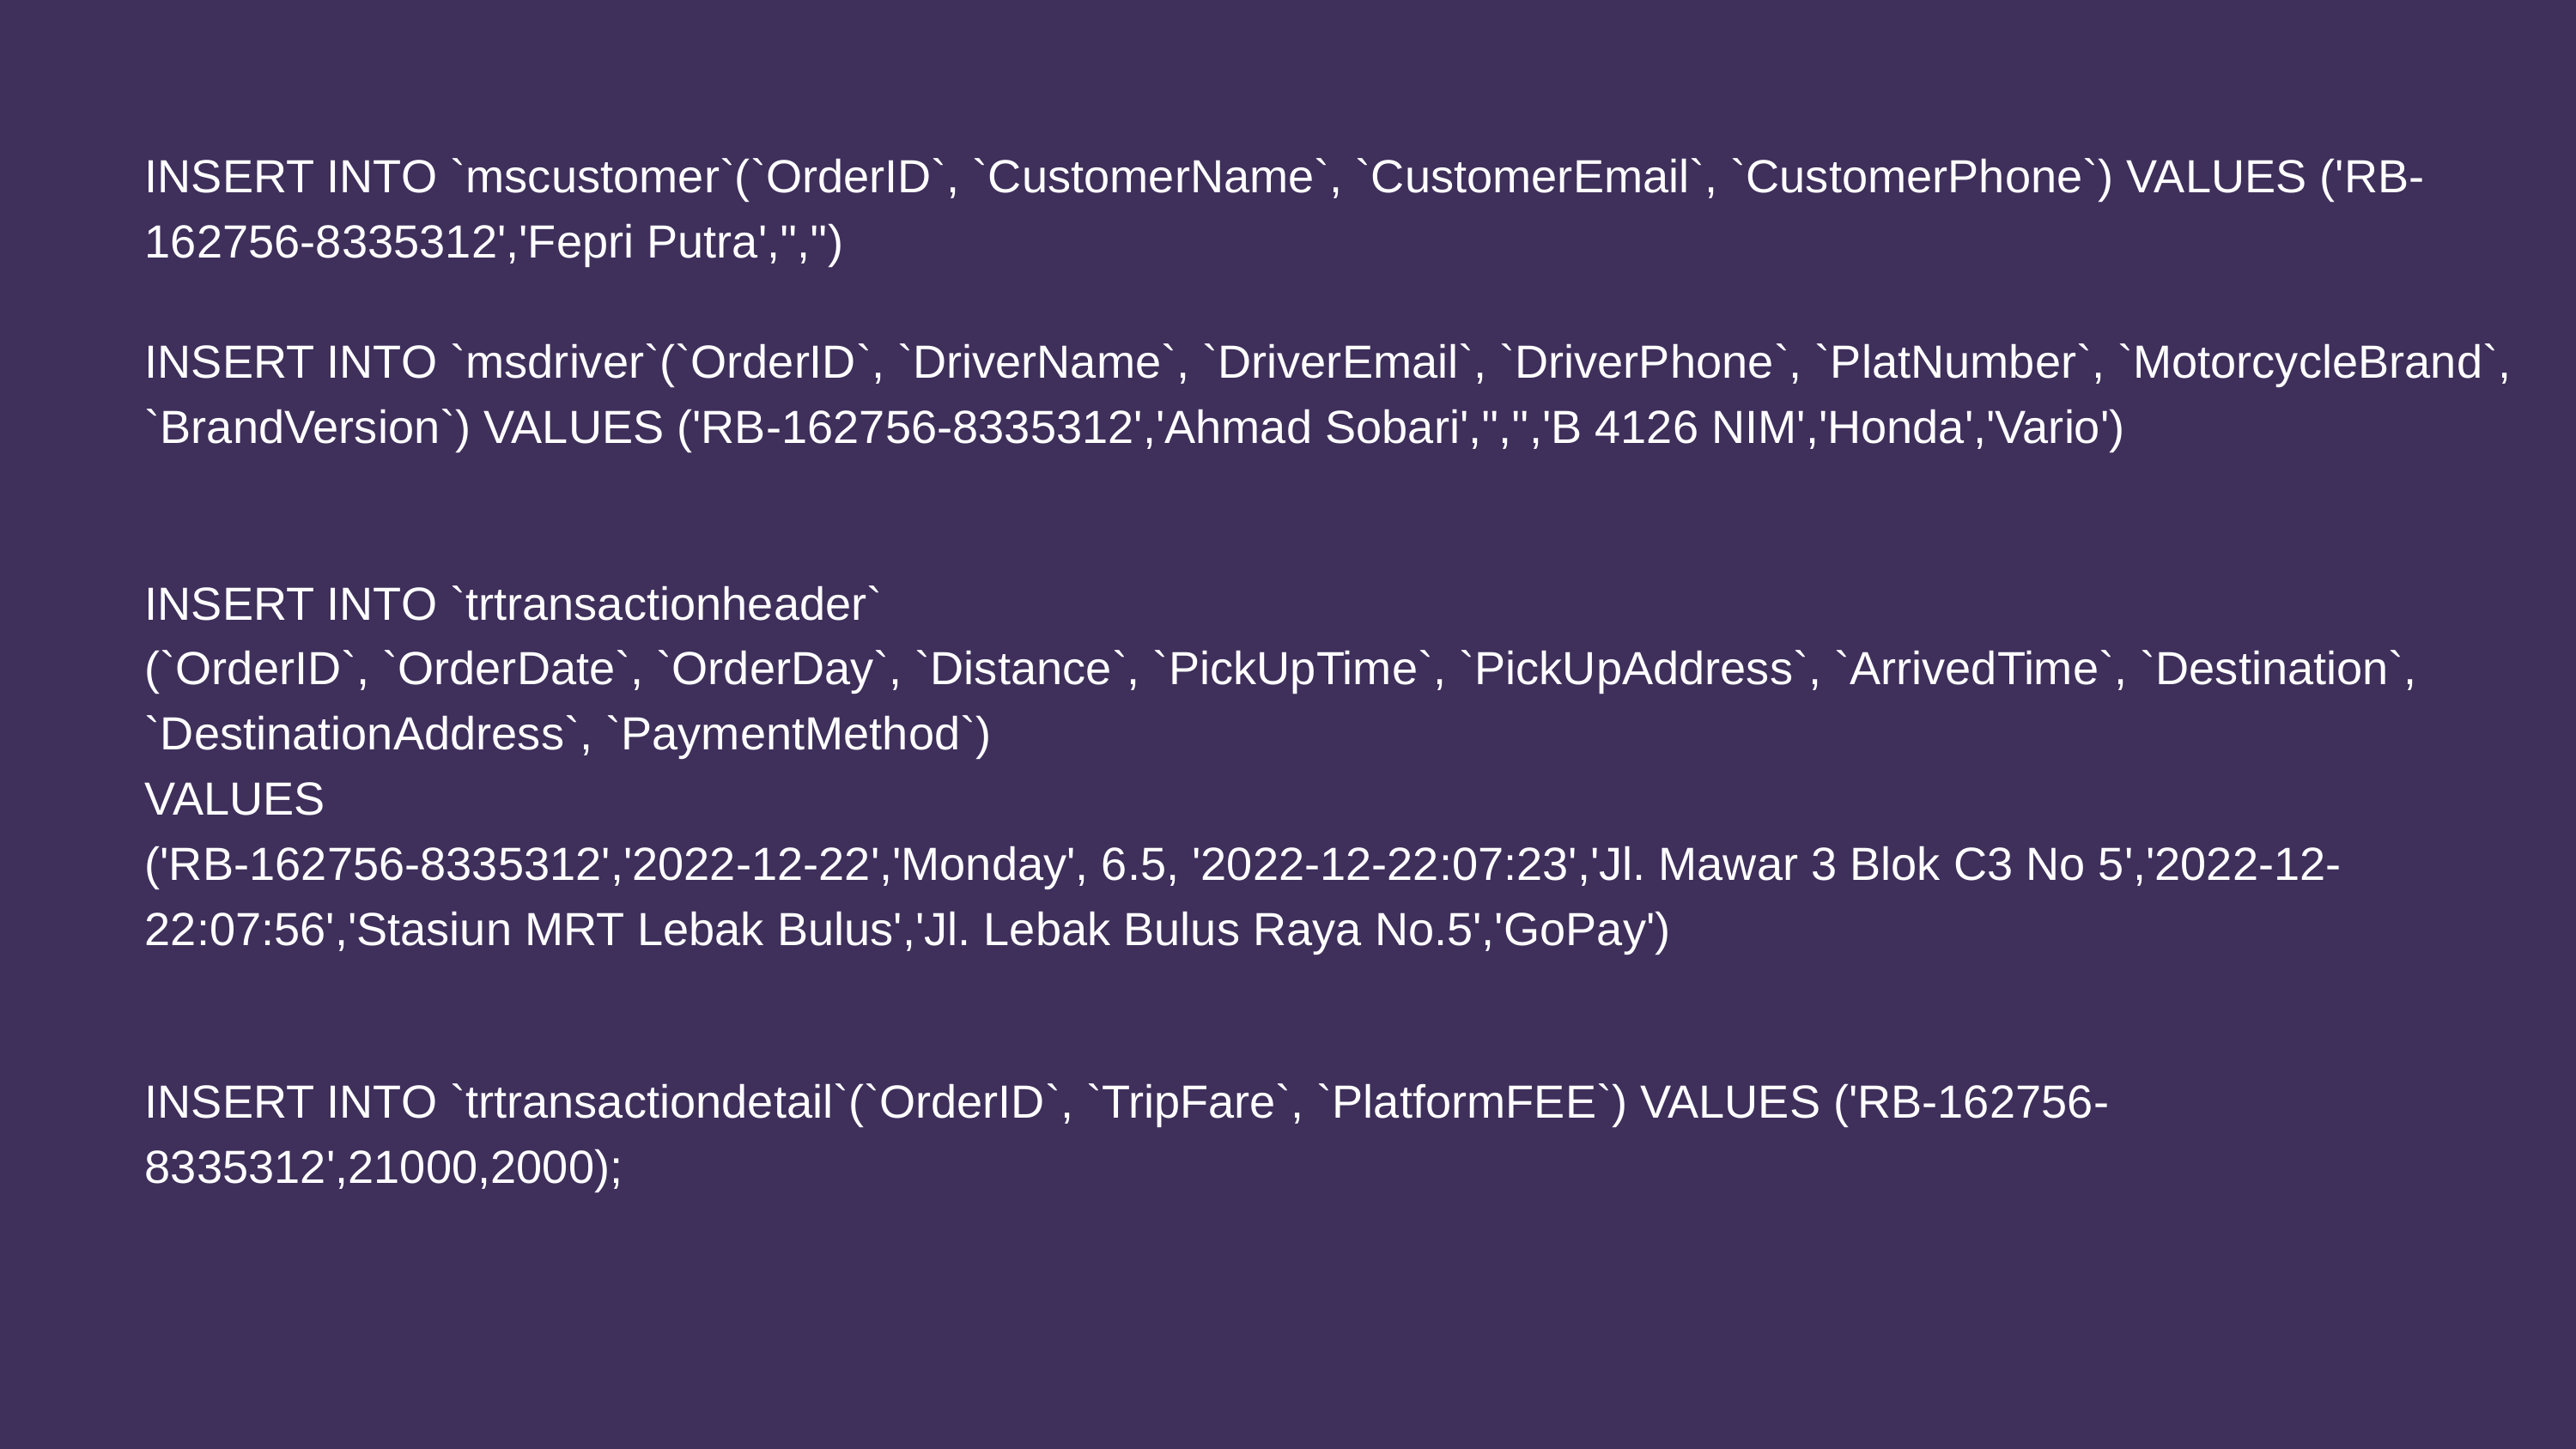

INSERT INTO `mscustomer`(`OrderID`, `CustomerName`, `CustomerEmail`, `CustomerPhone`) VALUES ('RB-162756-8335312','Fepri Putra','','')
INSERT INTO `msdriver`(`OrderID`, `DriverName`, `DriverEmail`, `DriverPhone`, `PlatNumber`, `MotorcycleBrand`, `BrandVersion`) VALUES ('RB-162756-8335312','Ahmad Sobari','','','B 4126 NIM','Honda','Vario')
INSERT INTO `trtransactionheader`
(`OrderID`, `OrderDate`, `OrderDay`, `Distance`, `PickUpTime`, `PickUpAddress`, `ArrivedTime`, `Destination`, `DestinationAddress`, `PaymentMethod`)
VALUES
('RB-162756-8335312','2022-12-22','Monday', 6.5, '2022-12-22:07:23','Jl. Mawar 3 Blok C3 No 5','2022-12-22:07:56','Stasiun MRT Lebak Bulus','Jl. Lebak Bulus Raya No.5','GoPay')
INSERT INTO `trtransactiondetail`(`OrderID`, `TripFare`, `PlatformFEE`) VALUES ('RB-162756-8335312',21000,2000);